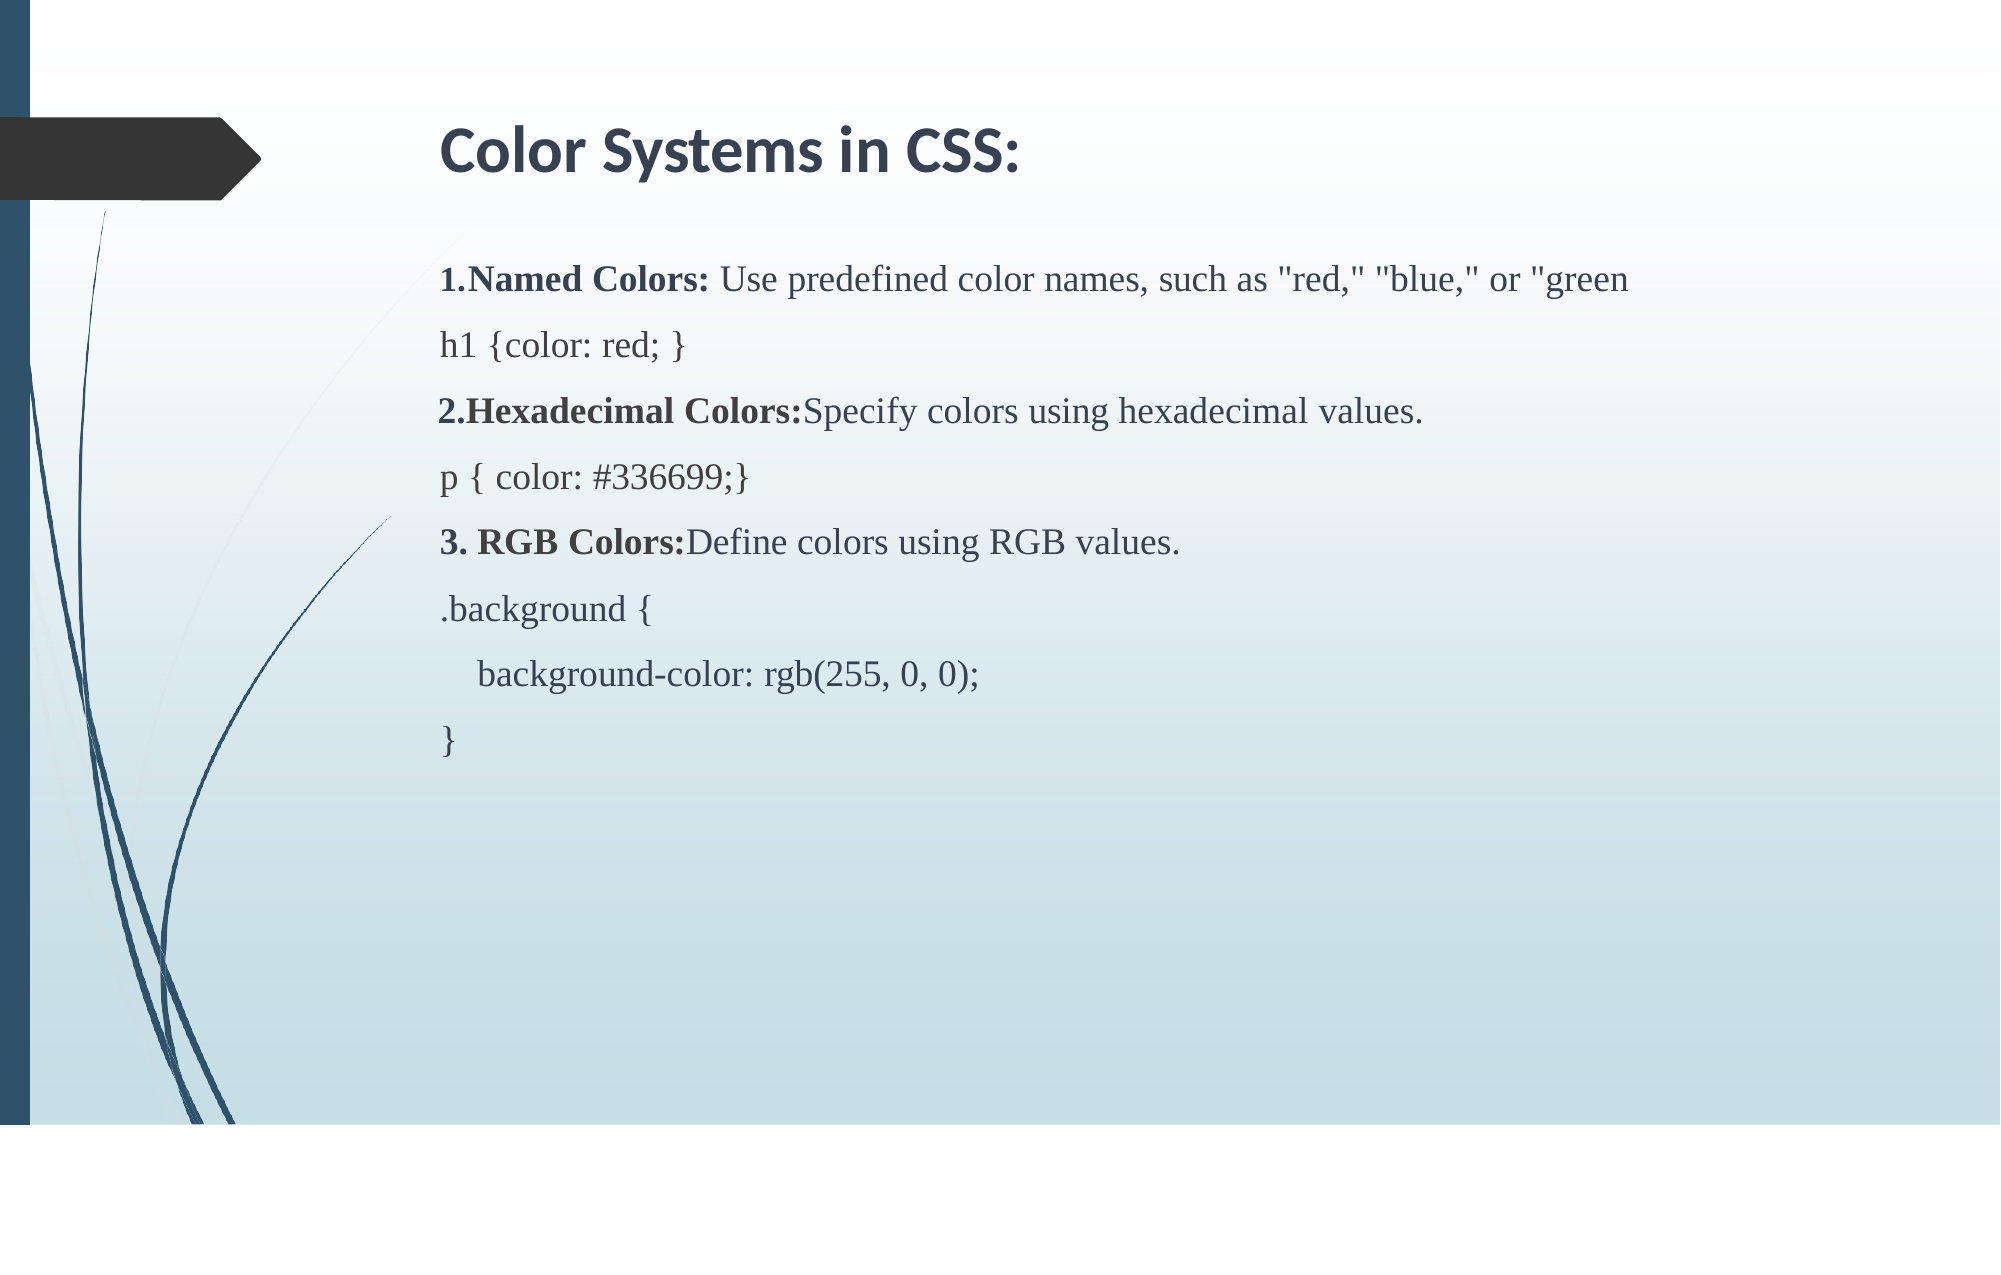

# Color Systems in CSS:
Named Colors: Use predefined color names, such as "red," "blue," or "green
h1 {color: red; }
Hexadecimal Colors:Specify colors using hexadecimal values.  p { color: #336699;}
RGB Colors:Define colors using RGB values.
.background {
background-color: rgb(255, 0, 0);
}